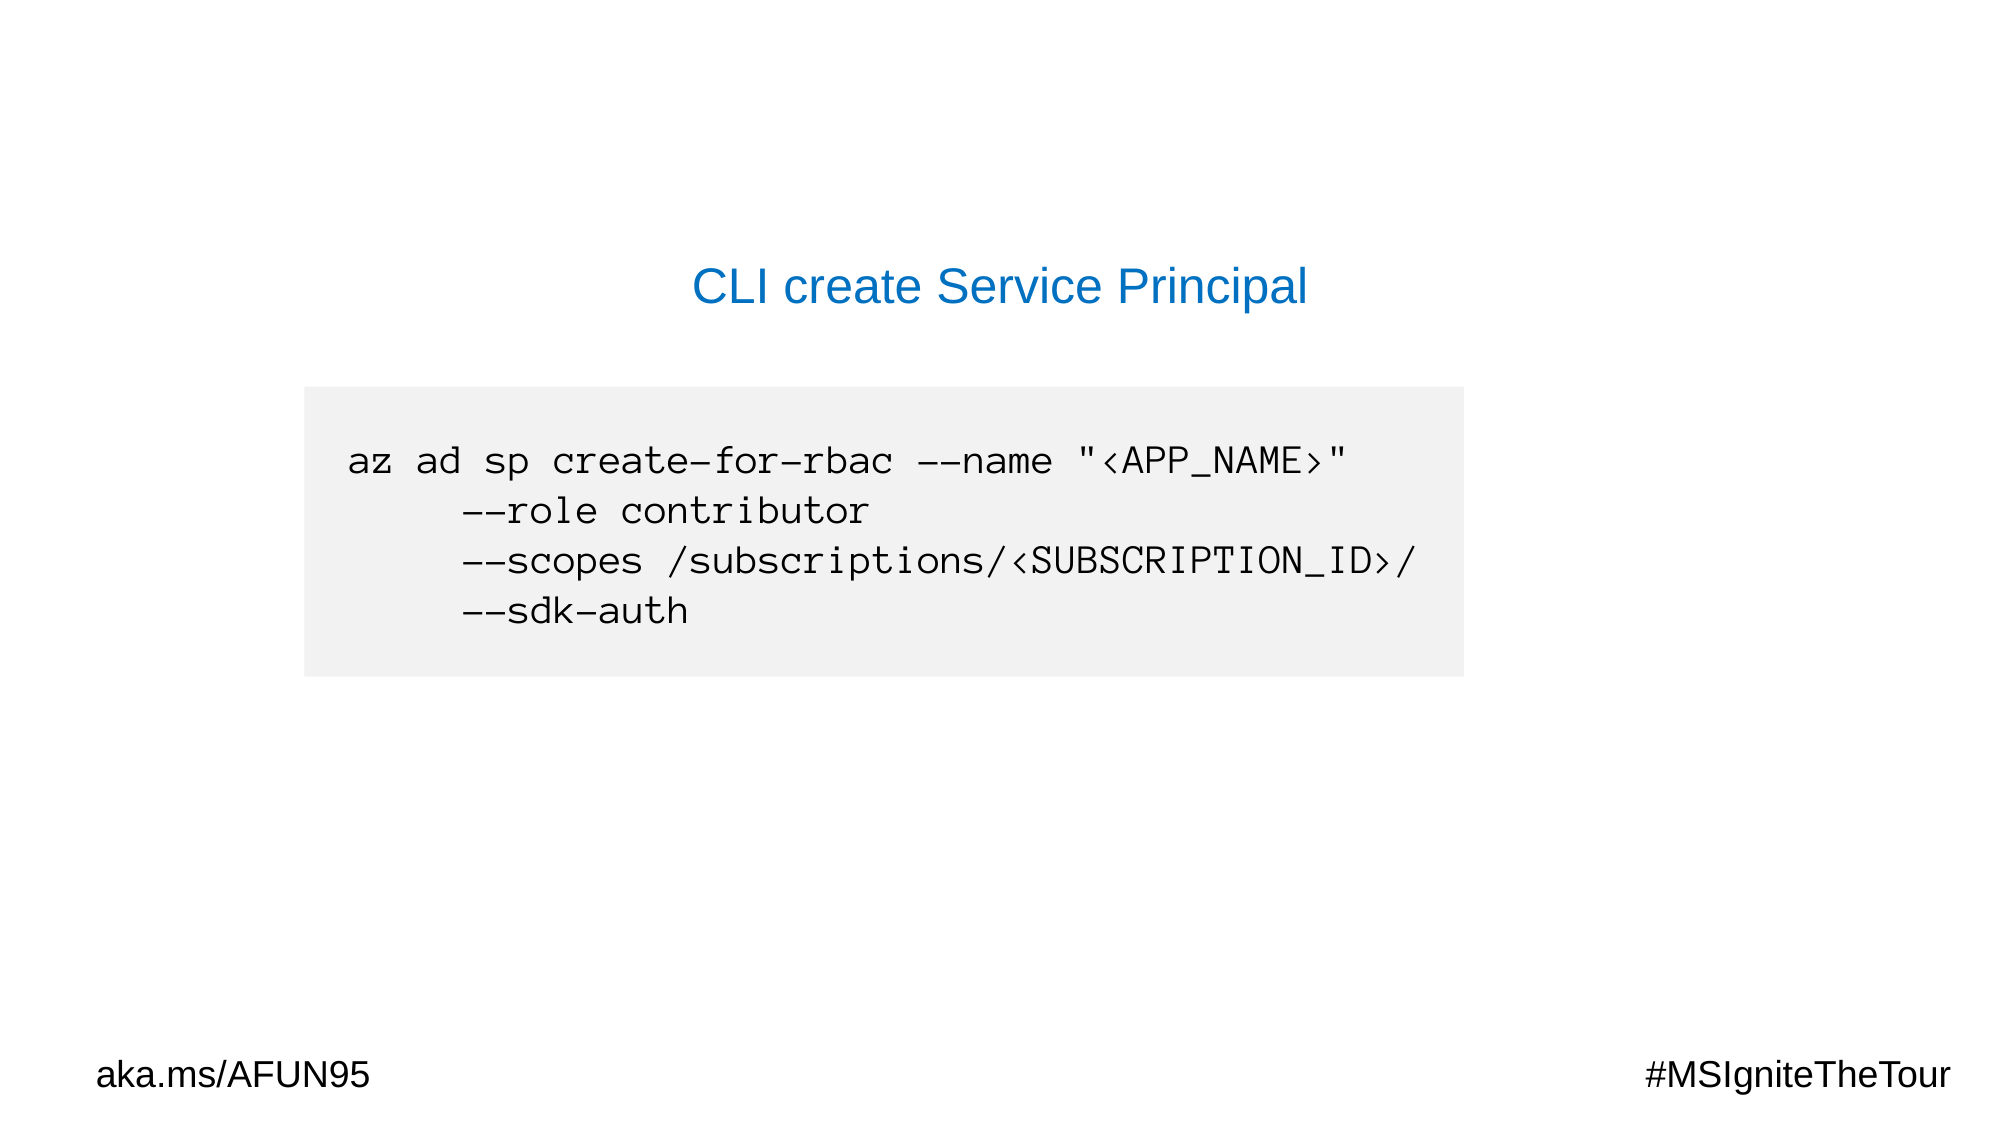

CLI create Service Principal
az ad sp create-for-rbac --name "<APP_NAME>"
     --role contributor
     --scopes /subscriptions/<SUBSCRIPTION_ID>/
     --sdk-auth